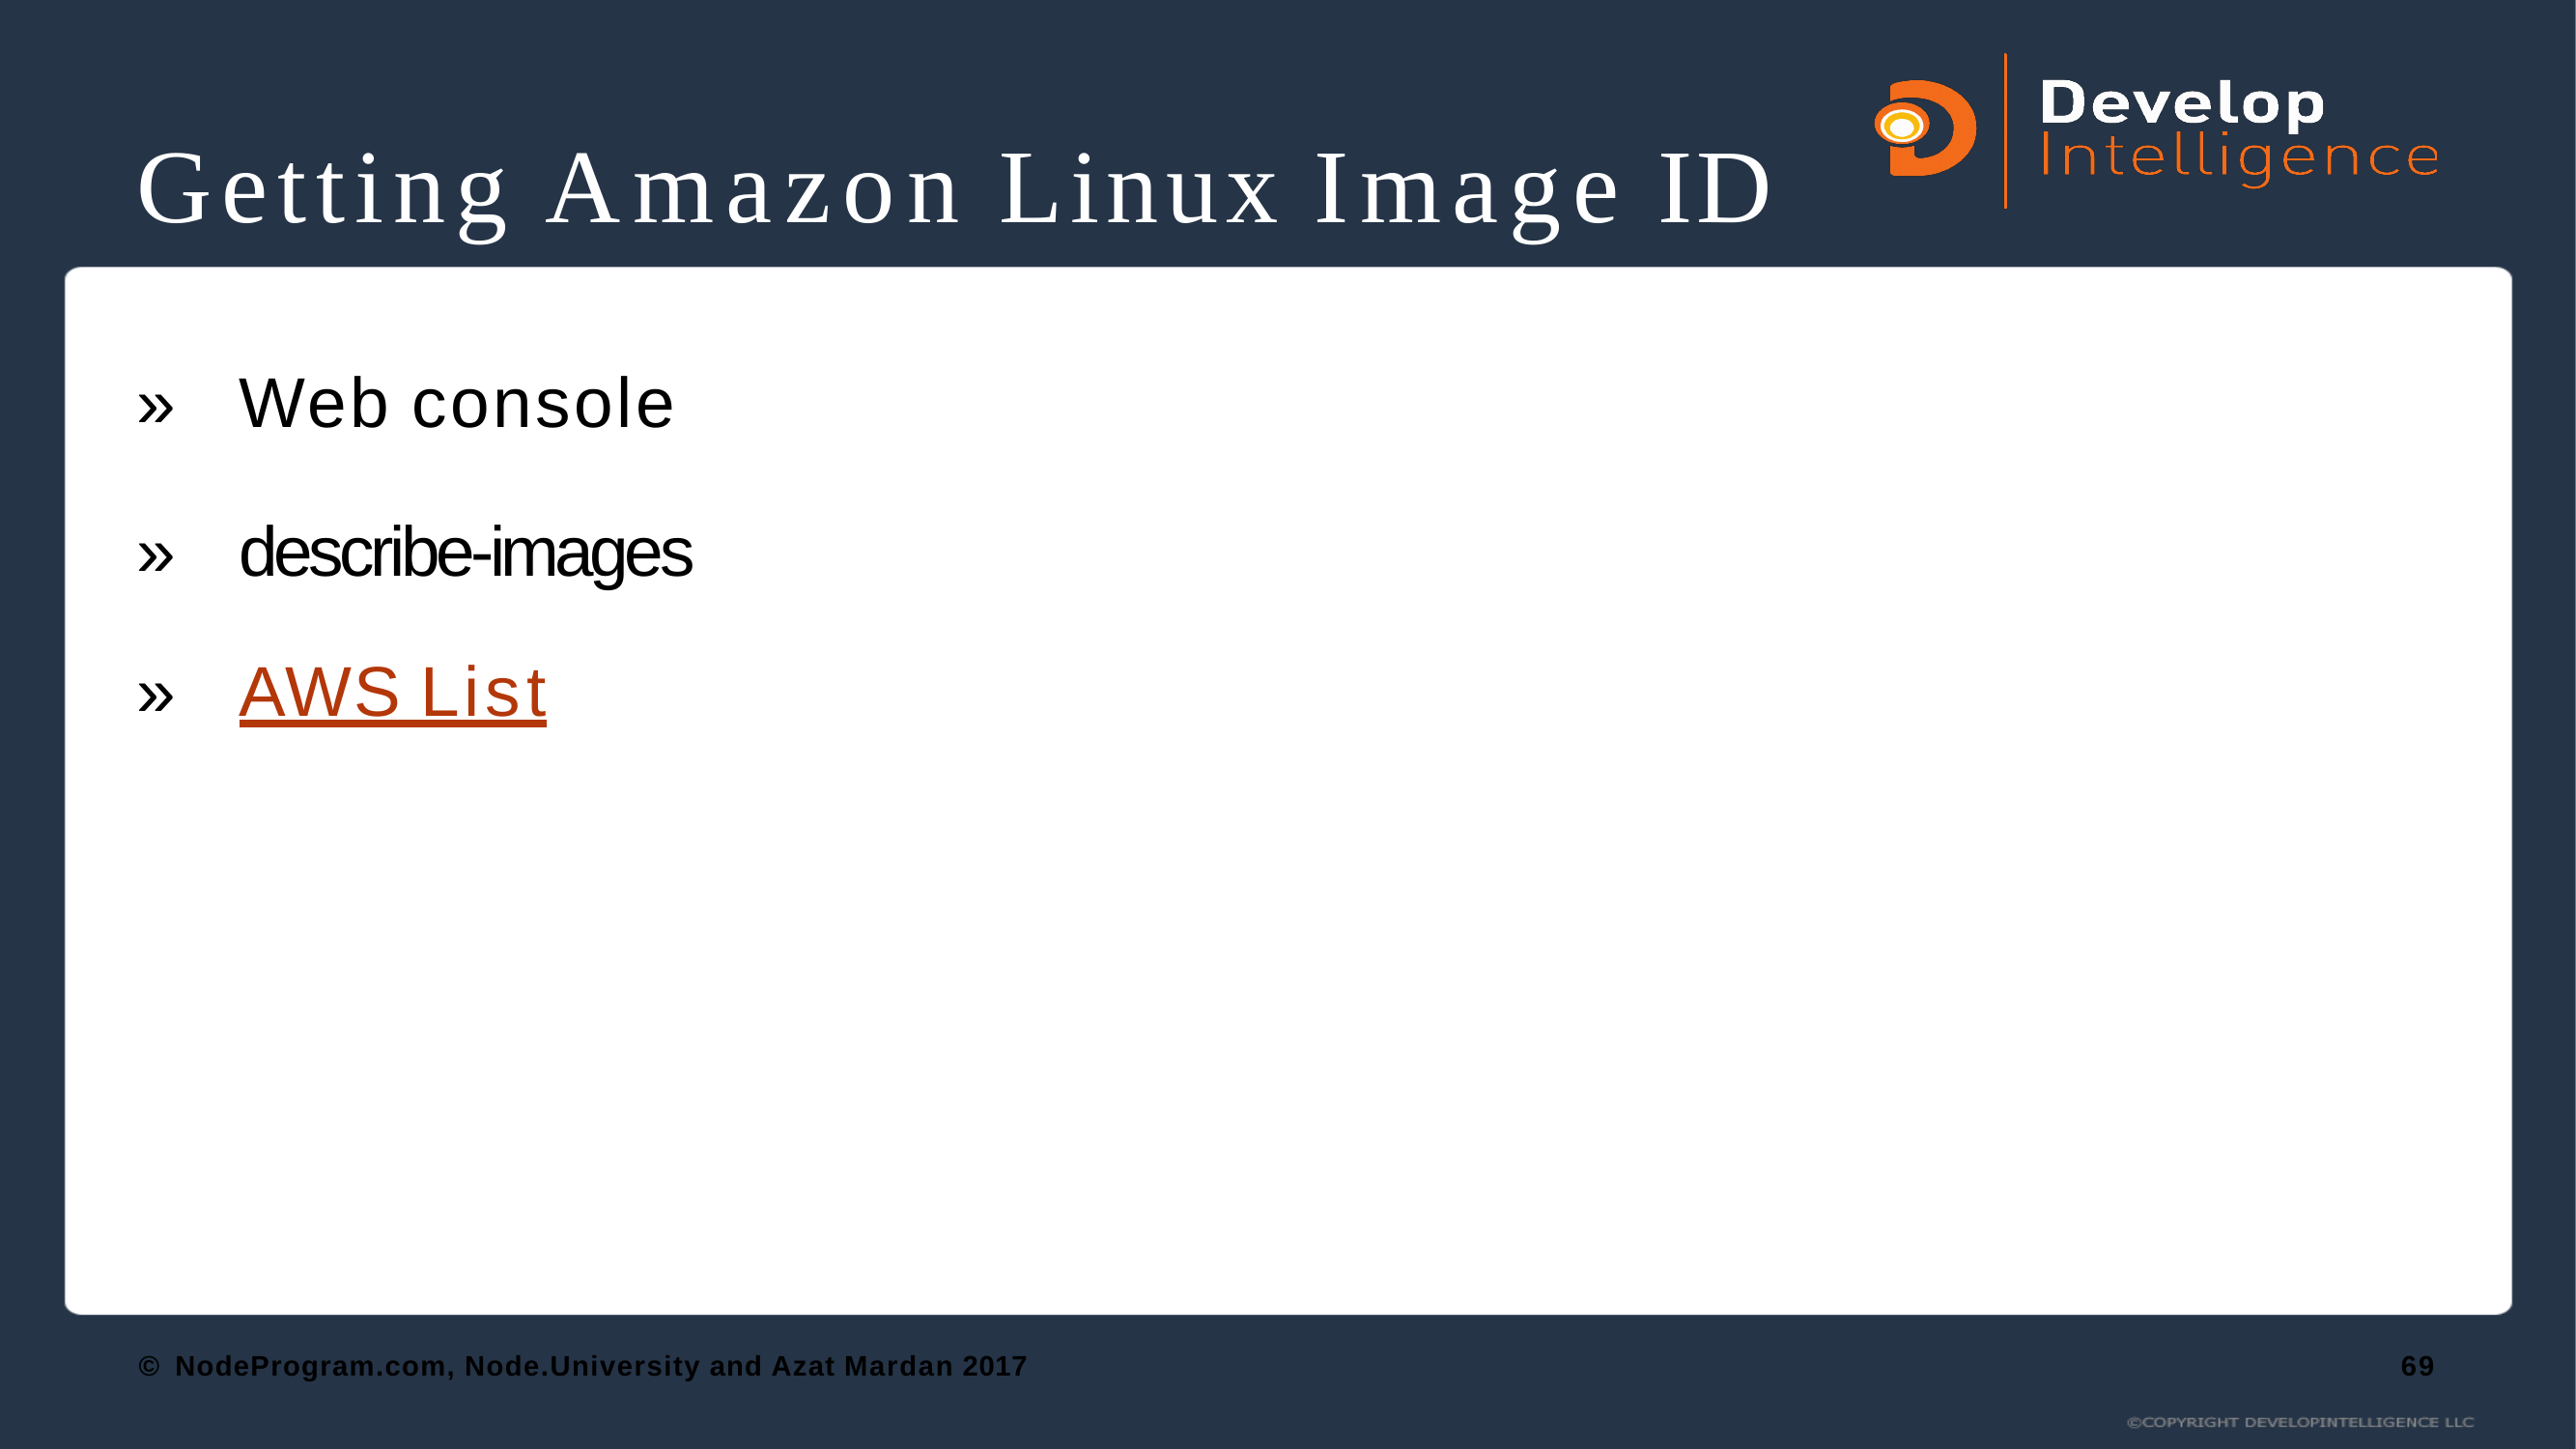

# Getting Amazon Linux Image ID
»	Web console
»	describe-images
»	AWS List
© NodeProgram.com, Node.University and Azat Mardan 2017
69